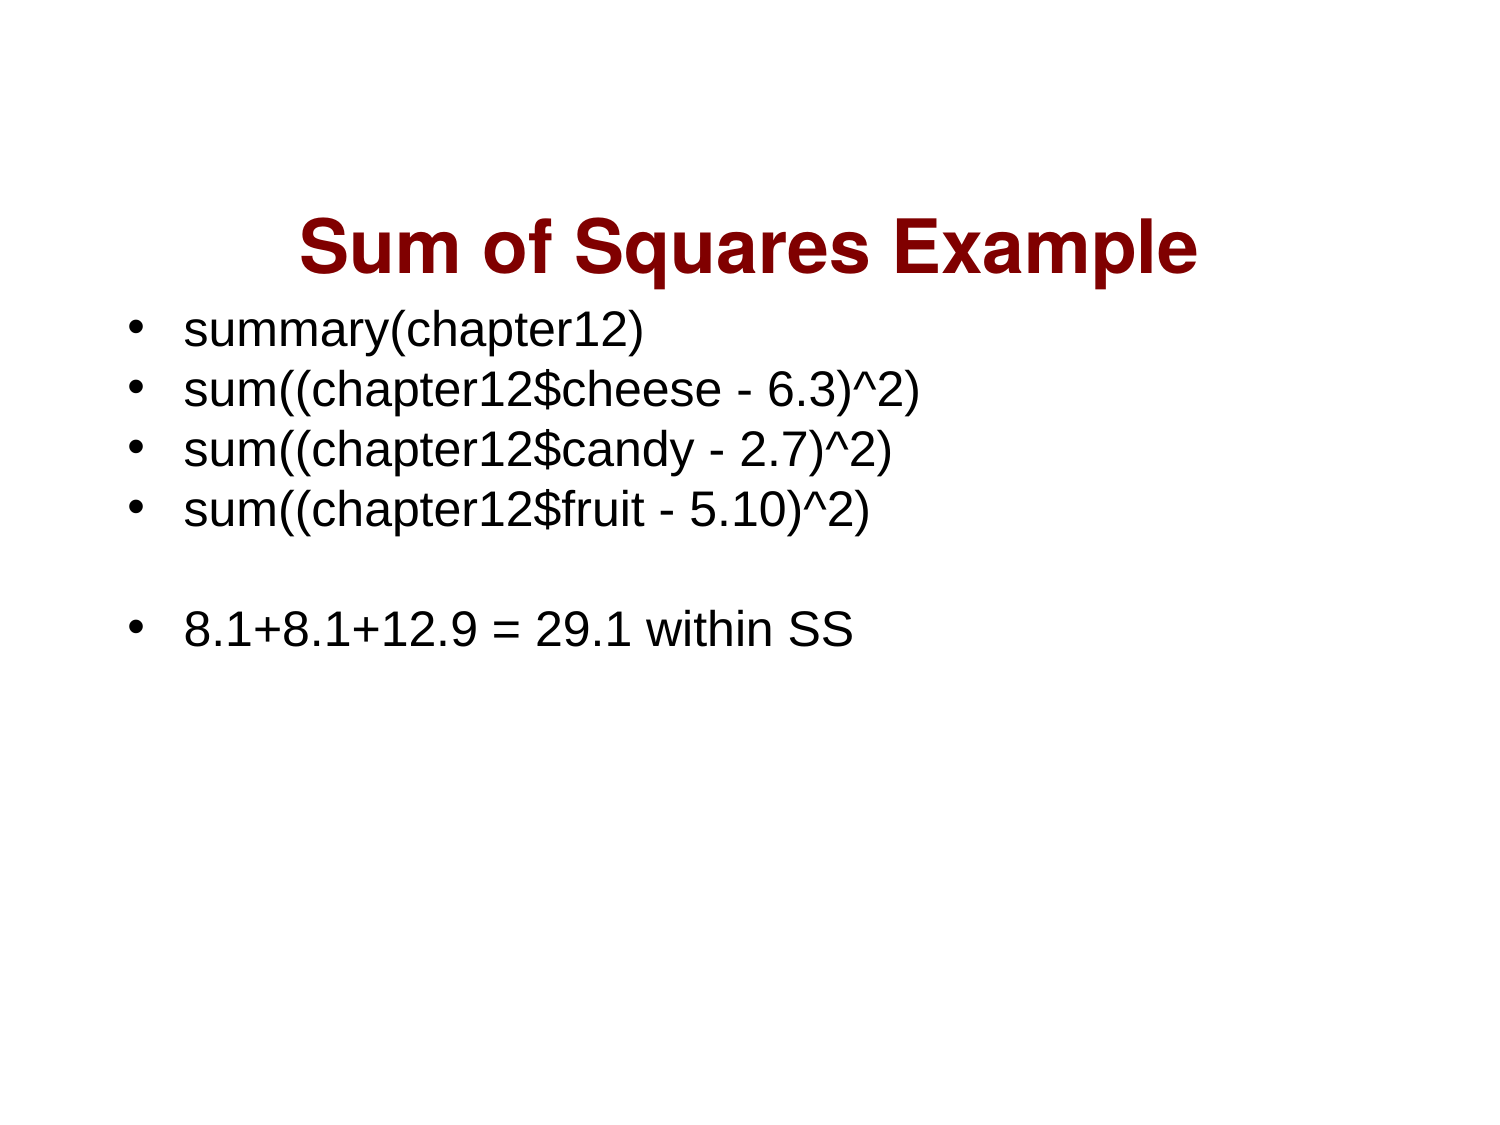

# Sum of Squares Example
summary(chapter12)
sum((chapter12$cheese - 6.3)^2)
sum((chapter12$candy - 2.7)^2)
sum((chapter12$fruit - 5.10)^2)

8.1+8.1+12.9 = 29.1 within SS